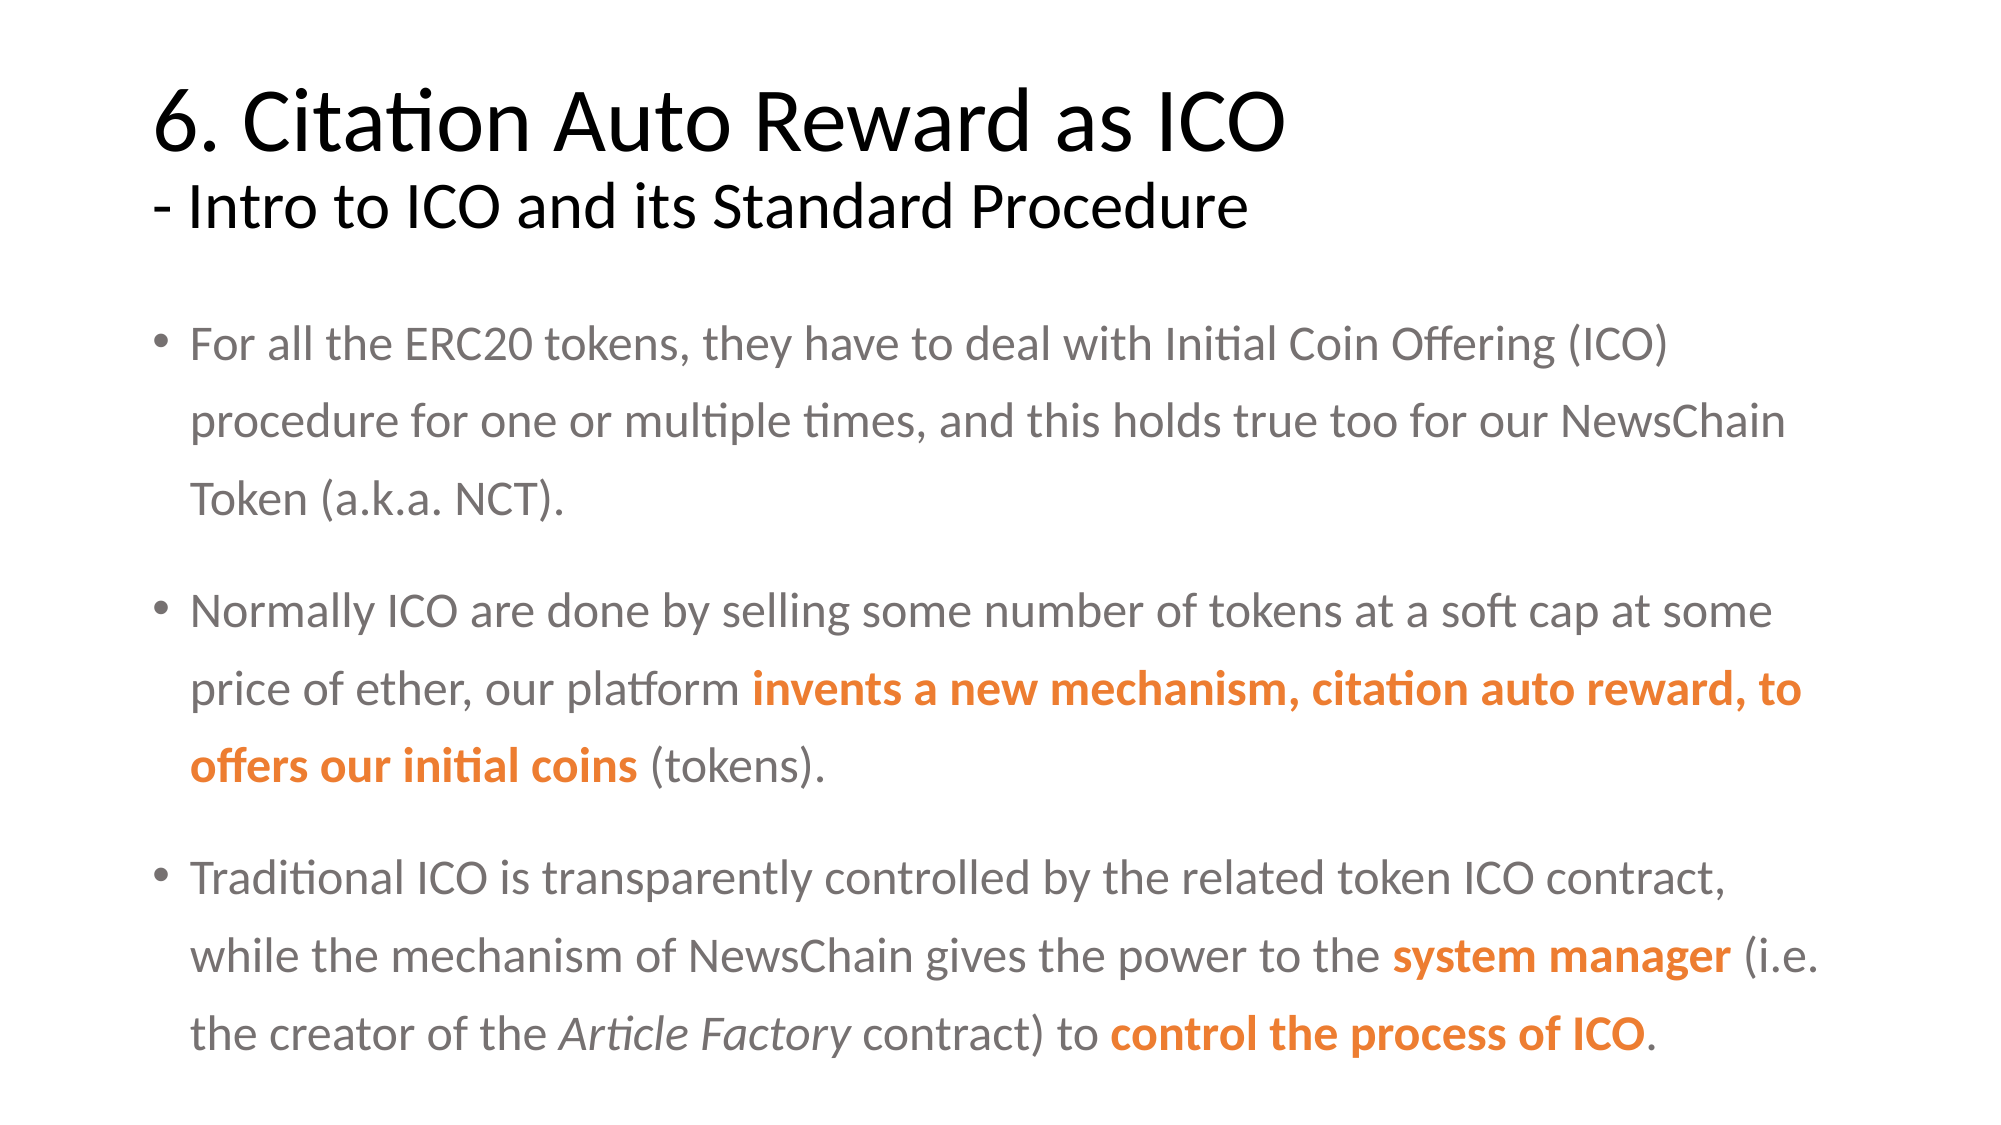

# 6. Citation Auto Reward as ICO - Intro to ICO and its Standard Procedure
For all the ERC20 tokens, they have to deal with Initial Coin Offering (ICO) procedure for one or multiple times, and this holds true too for our NewsChain Token (a.k.a. NCT).
Normally ICO are done by selling some number of tokens at a soft cap at some price of ether, our platform invents a new mechanism, citation auto reward, to offers our initial coins (tokens).
Traditional ICO is transparently controlled by the related token ICO contract, while the mechanism of NewsChain gives the power to the system manager (i.e. the creator of the Article Factory contract) to control the process of ICO.